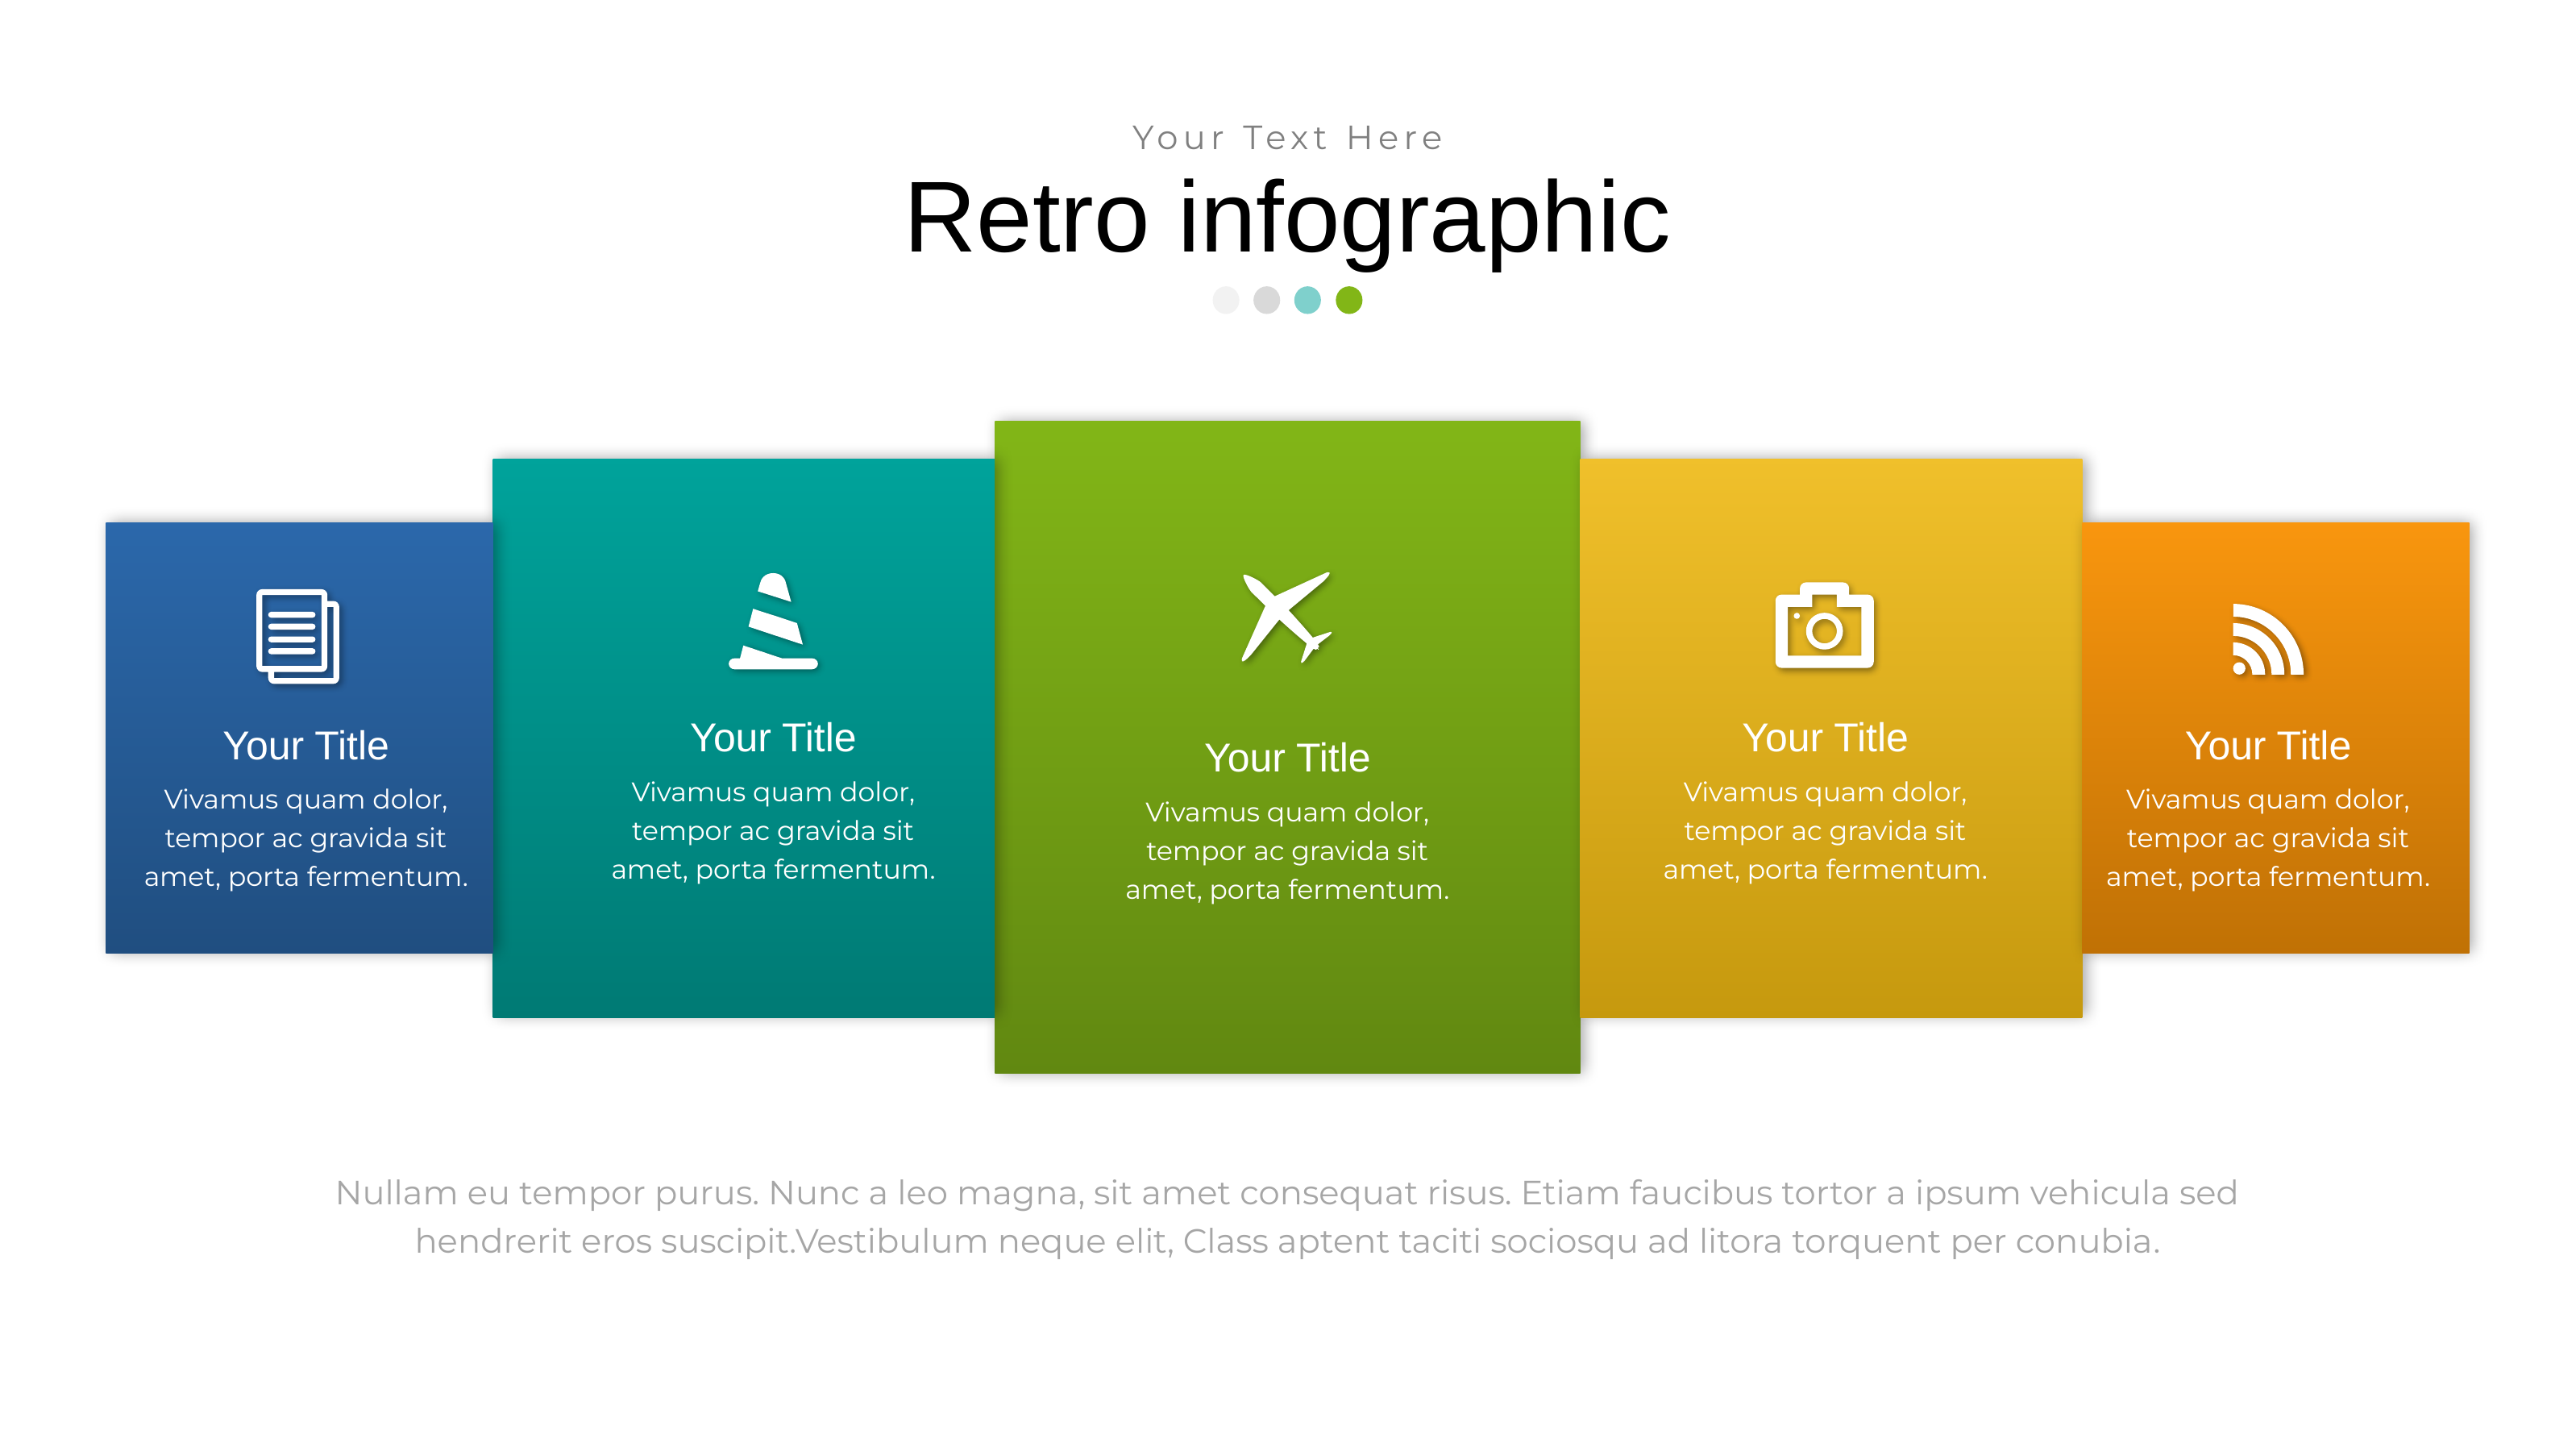

Your Text Here

Retro infographic

Your Title
Your Title
Your Title
Your Title
Your Title
Vivamus quam dolor, tempor ac gravida sit amet, porta fermentum.
Vivamus quam dolor, tempor ac gravida sit amet, porta fermentum.
Vivamus quam dolor, tempor ac gravida sit amet, porta fermentum.
Vivamus quam dolor, tempor ac gravida sit amet, porta fermentum.
Vivamus quam dolor, tempor ac gravida sit amet, porta fermentum.
Nullam eu tempor purus. Nunc a leo magna, sit amet consequat risus. Etiam faucibus tortor a ipsum vehicula sed hendrerit eros suscipit.Vestibulum neque elit, Class aptent taciti sociosqu ad litora torquent per conubia.